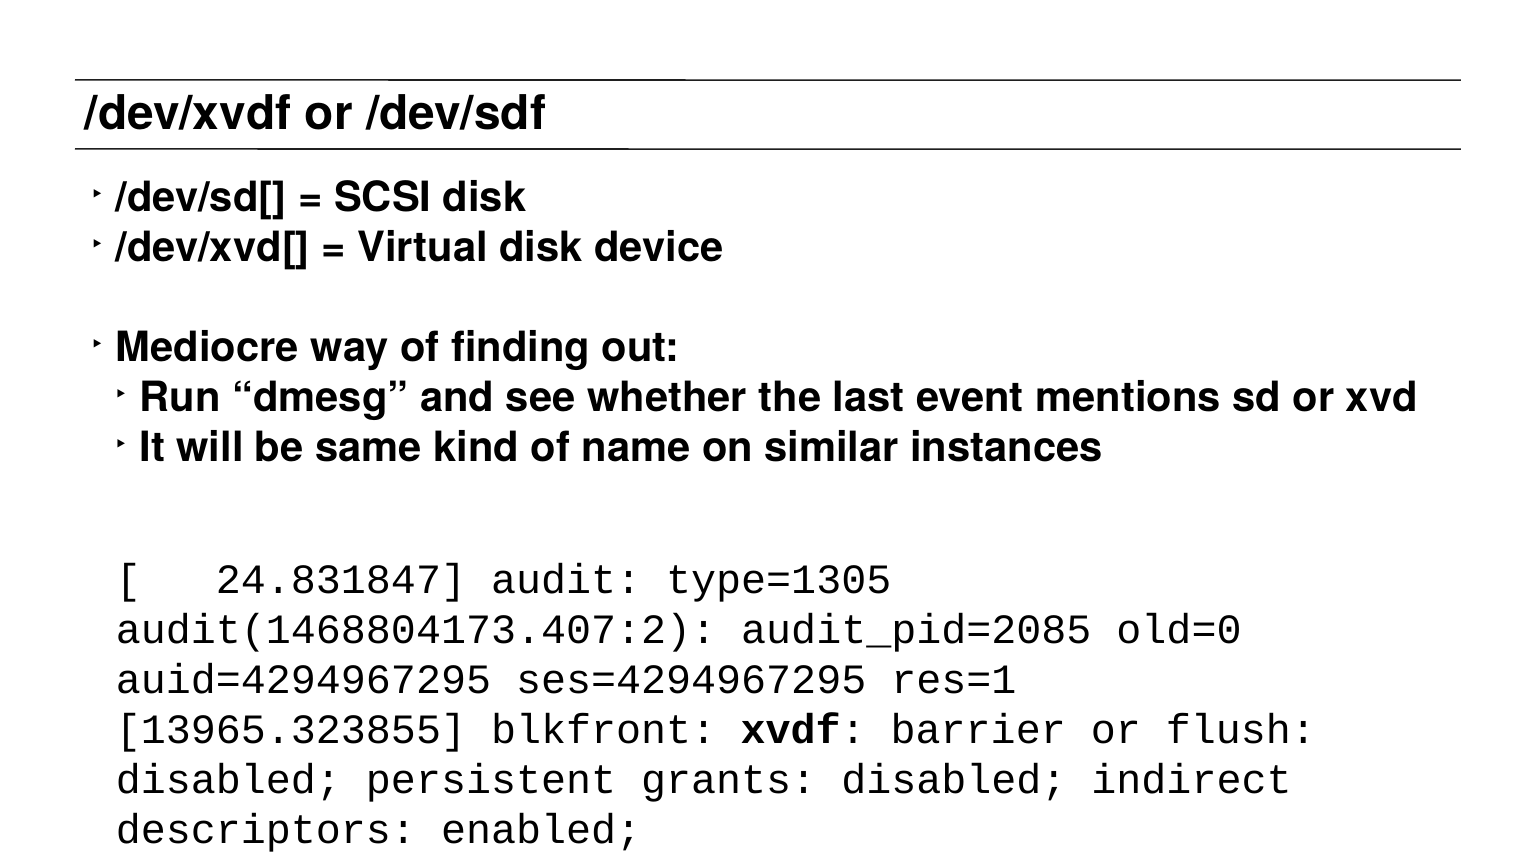

# /dev/xvdf or /dev/sdf
/dev/sd[] = SCSI disk
/dev/xvd[] = Virtual disk device

Mediocre way of finding out:
Run “dmesg” and see whether the last event mentions sd or xvd
It will be same kind of name on similar instances

[   24.831847] audit: type=1305 audit(1468804173.407:2): audit_pid=2085 old=0 auid=4294967295 ses=4294967295 res=1
[13965.323855] blkfront: xvdf: barrier or flush: disabled; persistent grants: disabled; indirect descriptors: enabled;